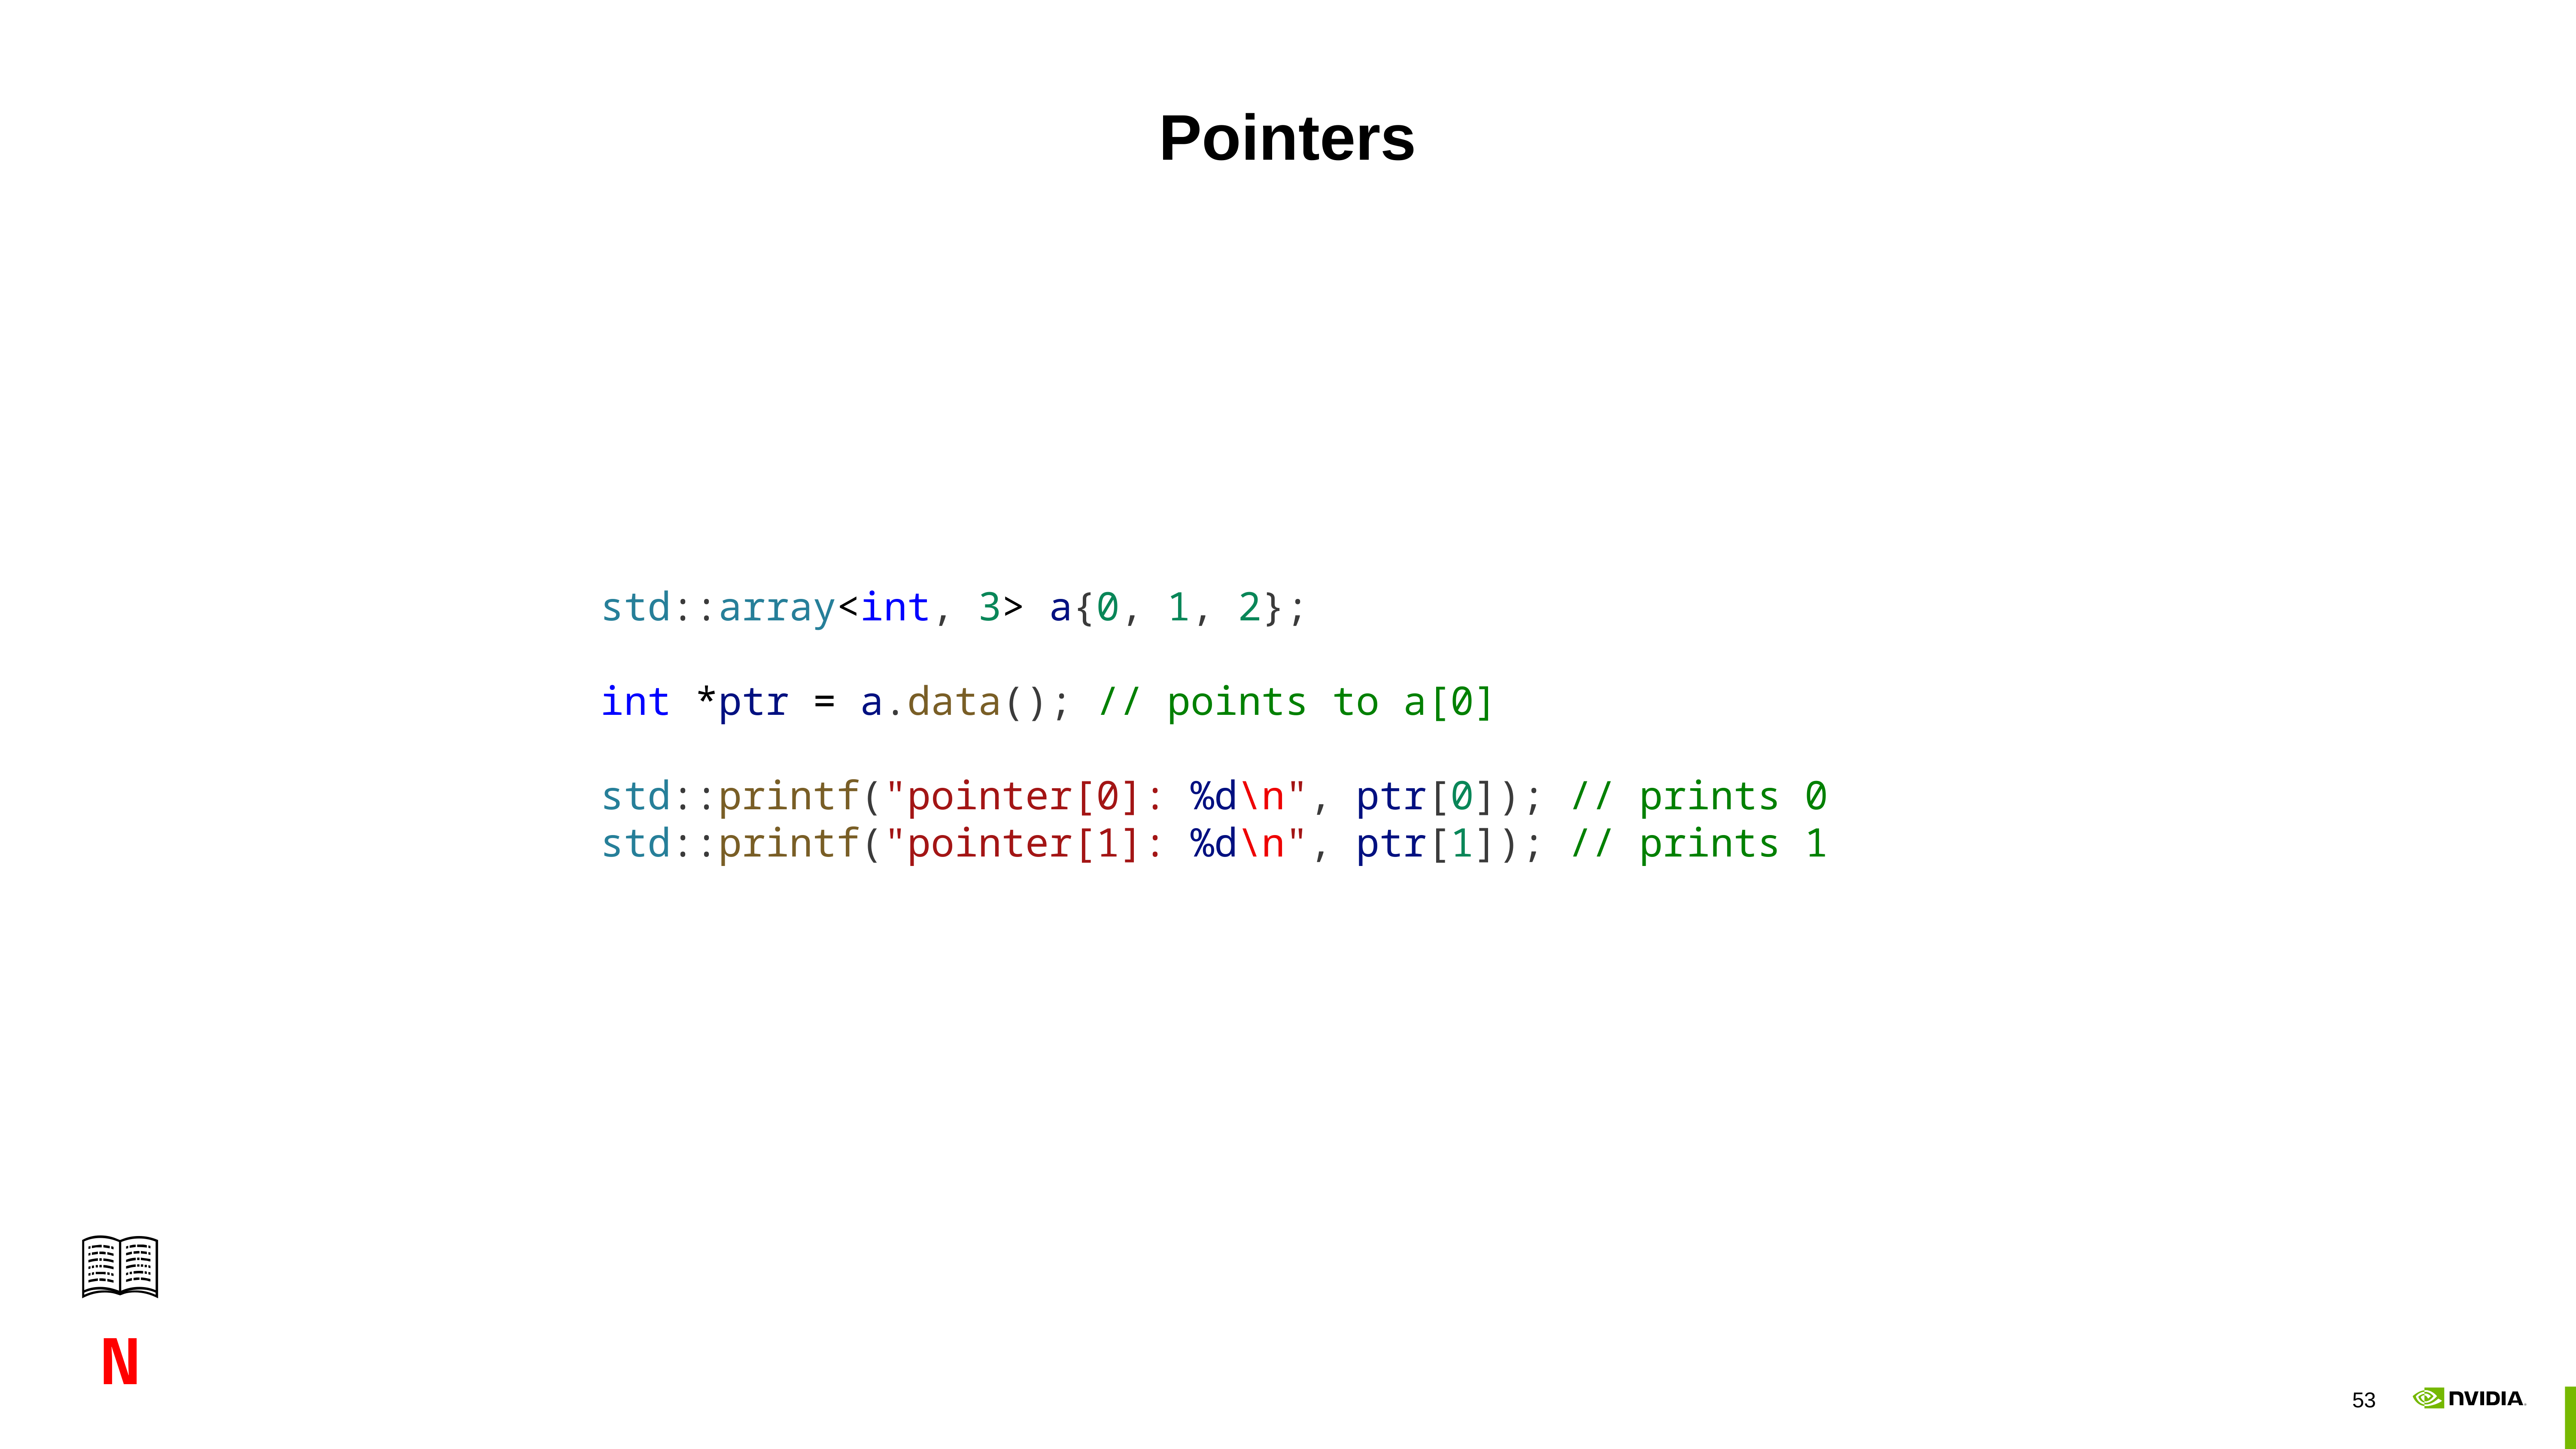

# Pointers
std::array<int, 3> a{0, 1, 2};

int *ptr = a.data(); // points to a[0]

std::printf("pointer[0]: %d\n", ptr[0]); // prints 0
std::printf("pointer[1]: %d\n", ptr[1]); // prints 1
| 📖 |
| --- |
| N |